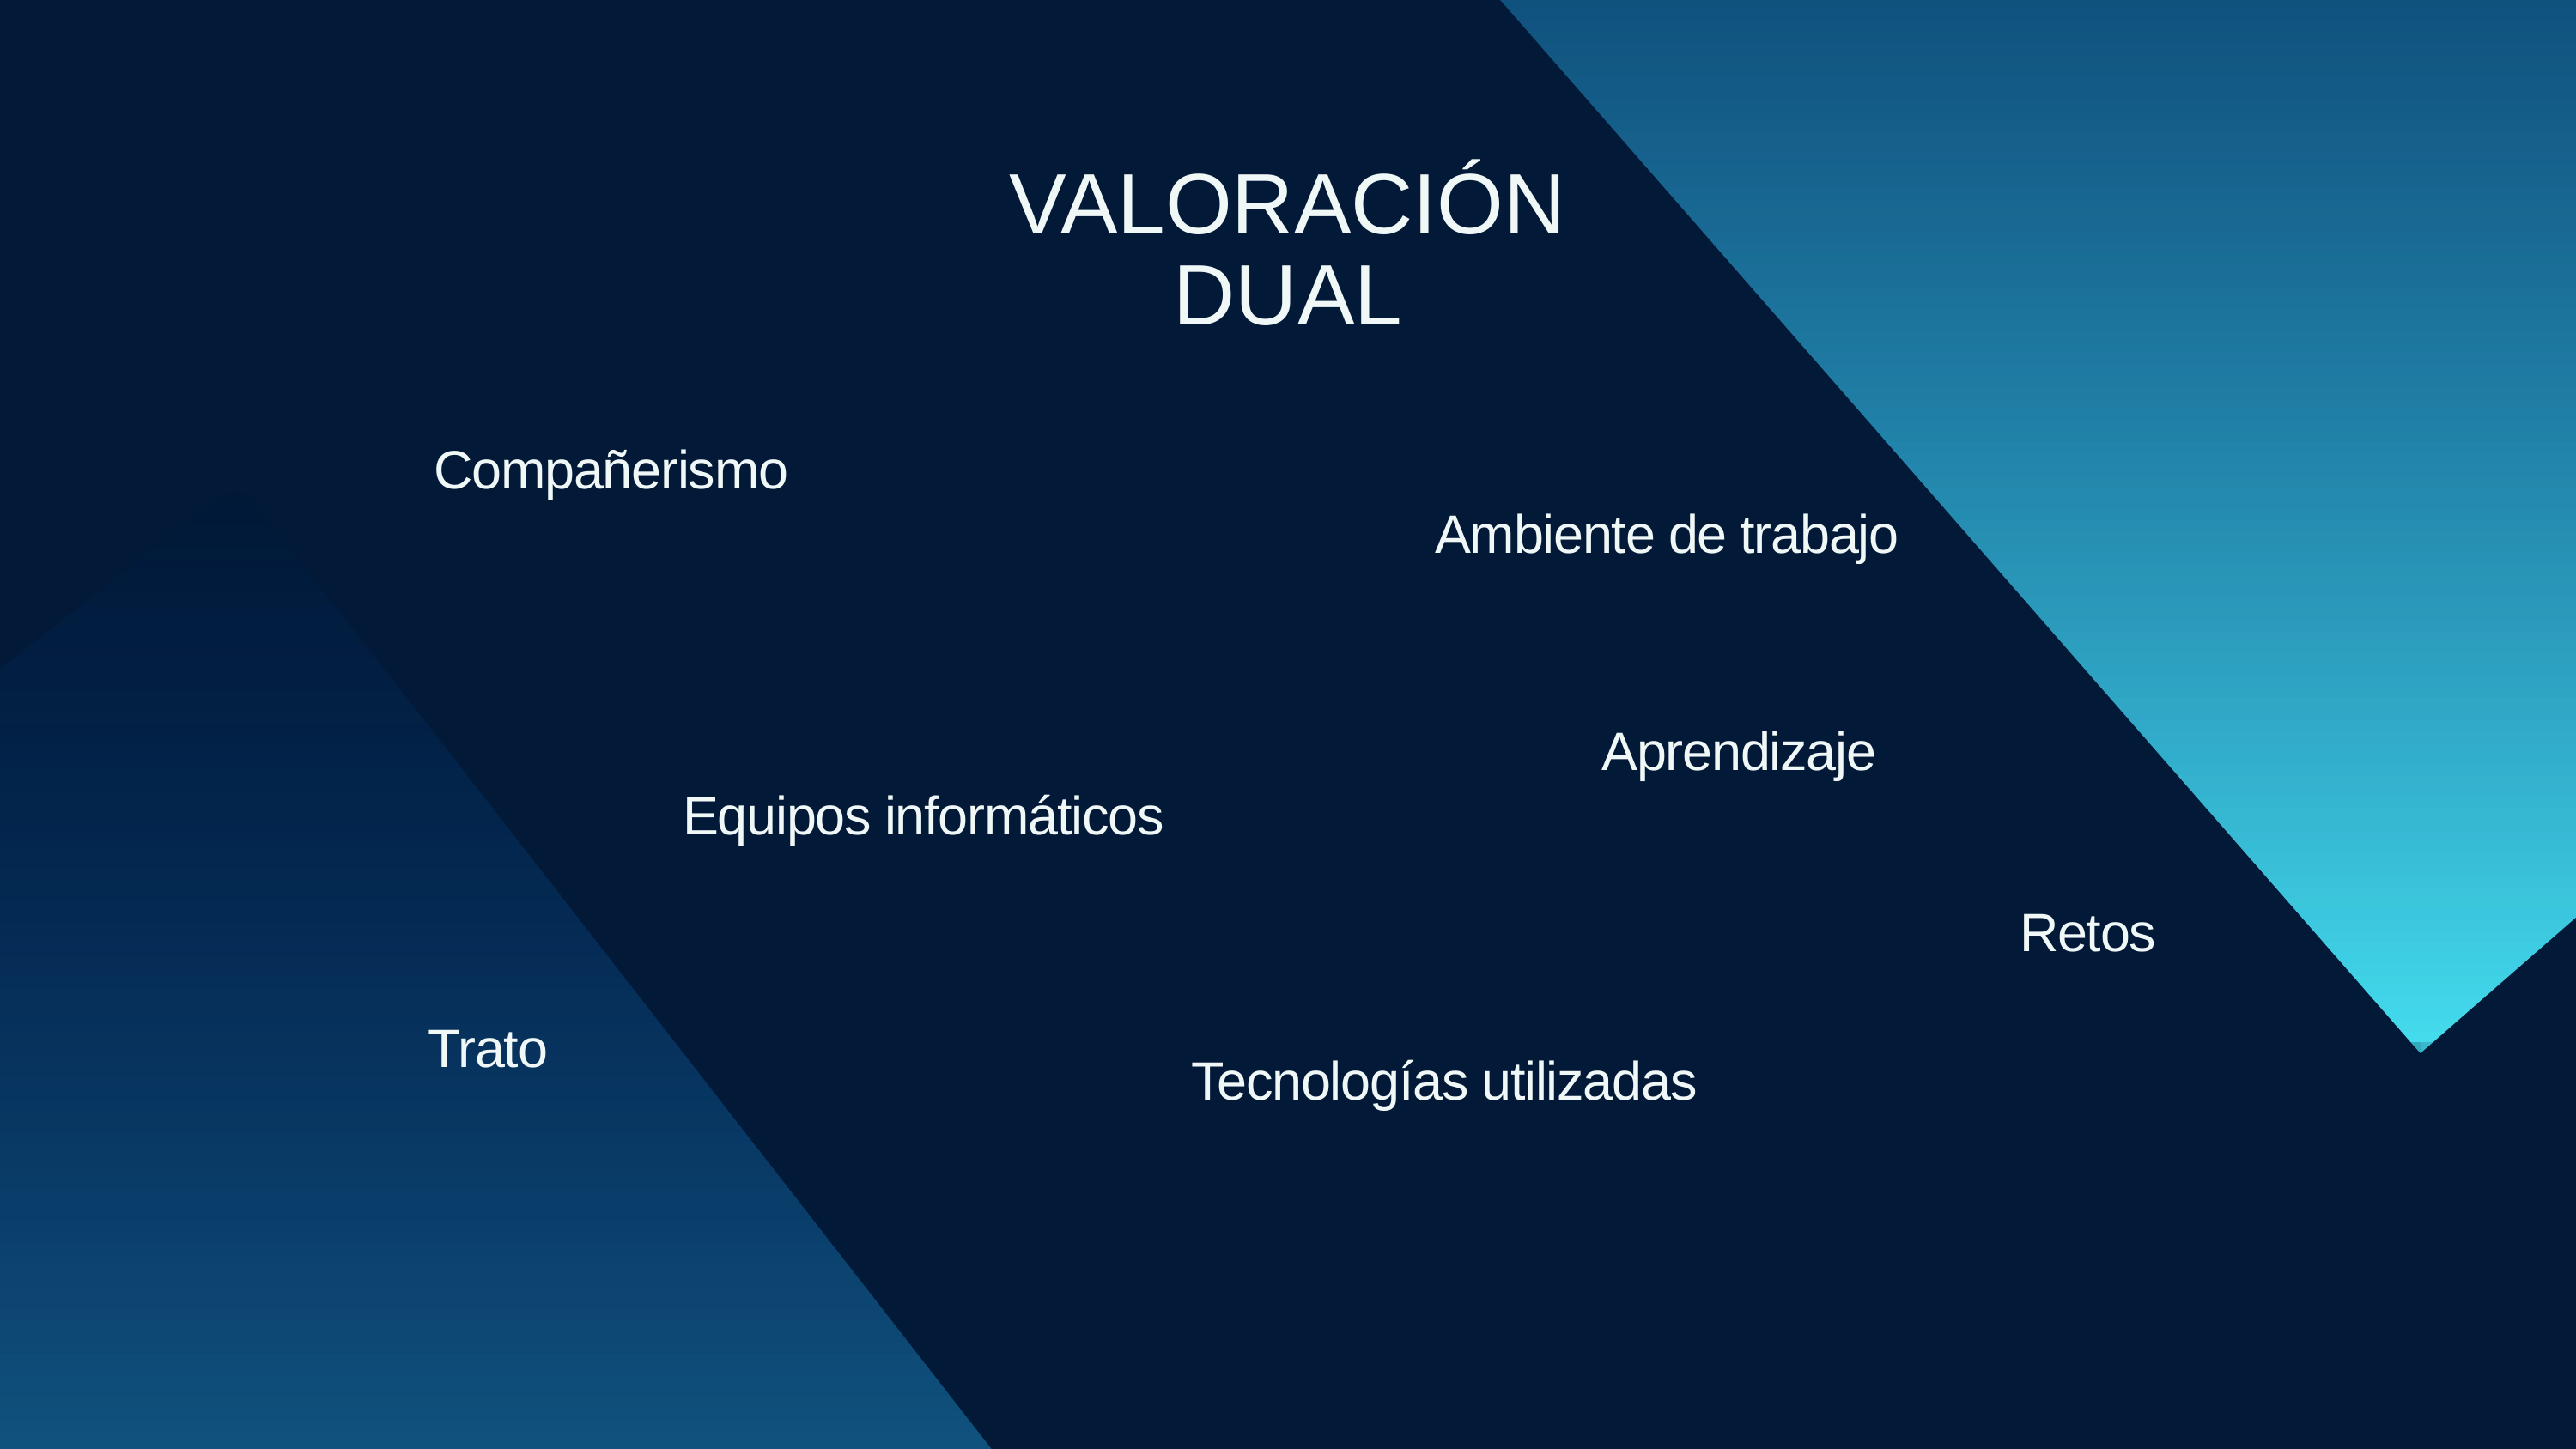

VALORACIÓN DUAL
Compañerismo
Ambiente de trabajo
Aprendizaje

Equipos informáticos
Retos
Trato
Tecnologías utilizadas